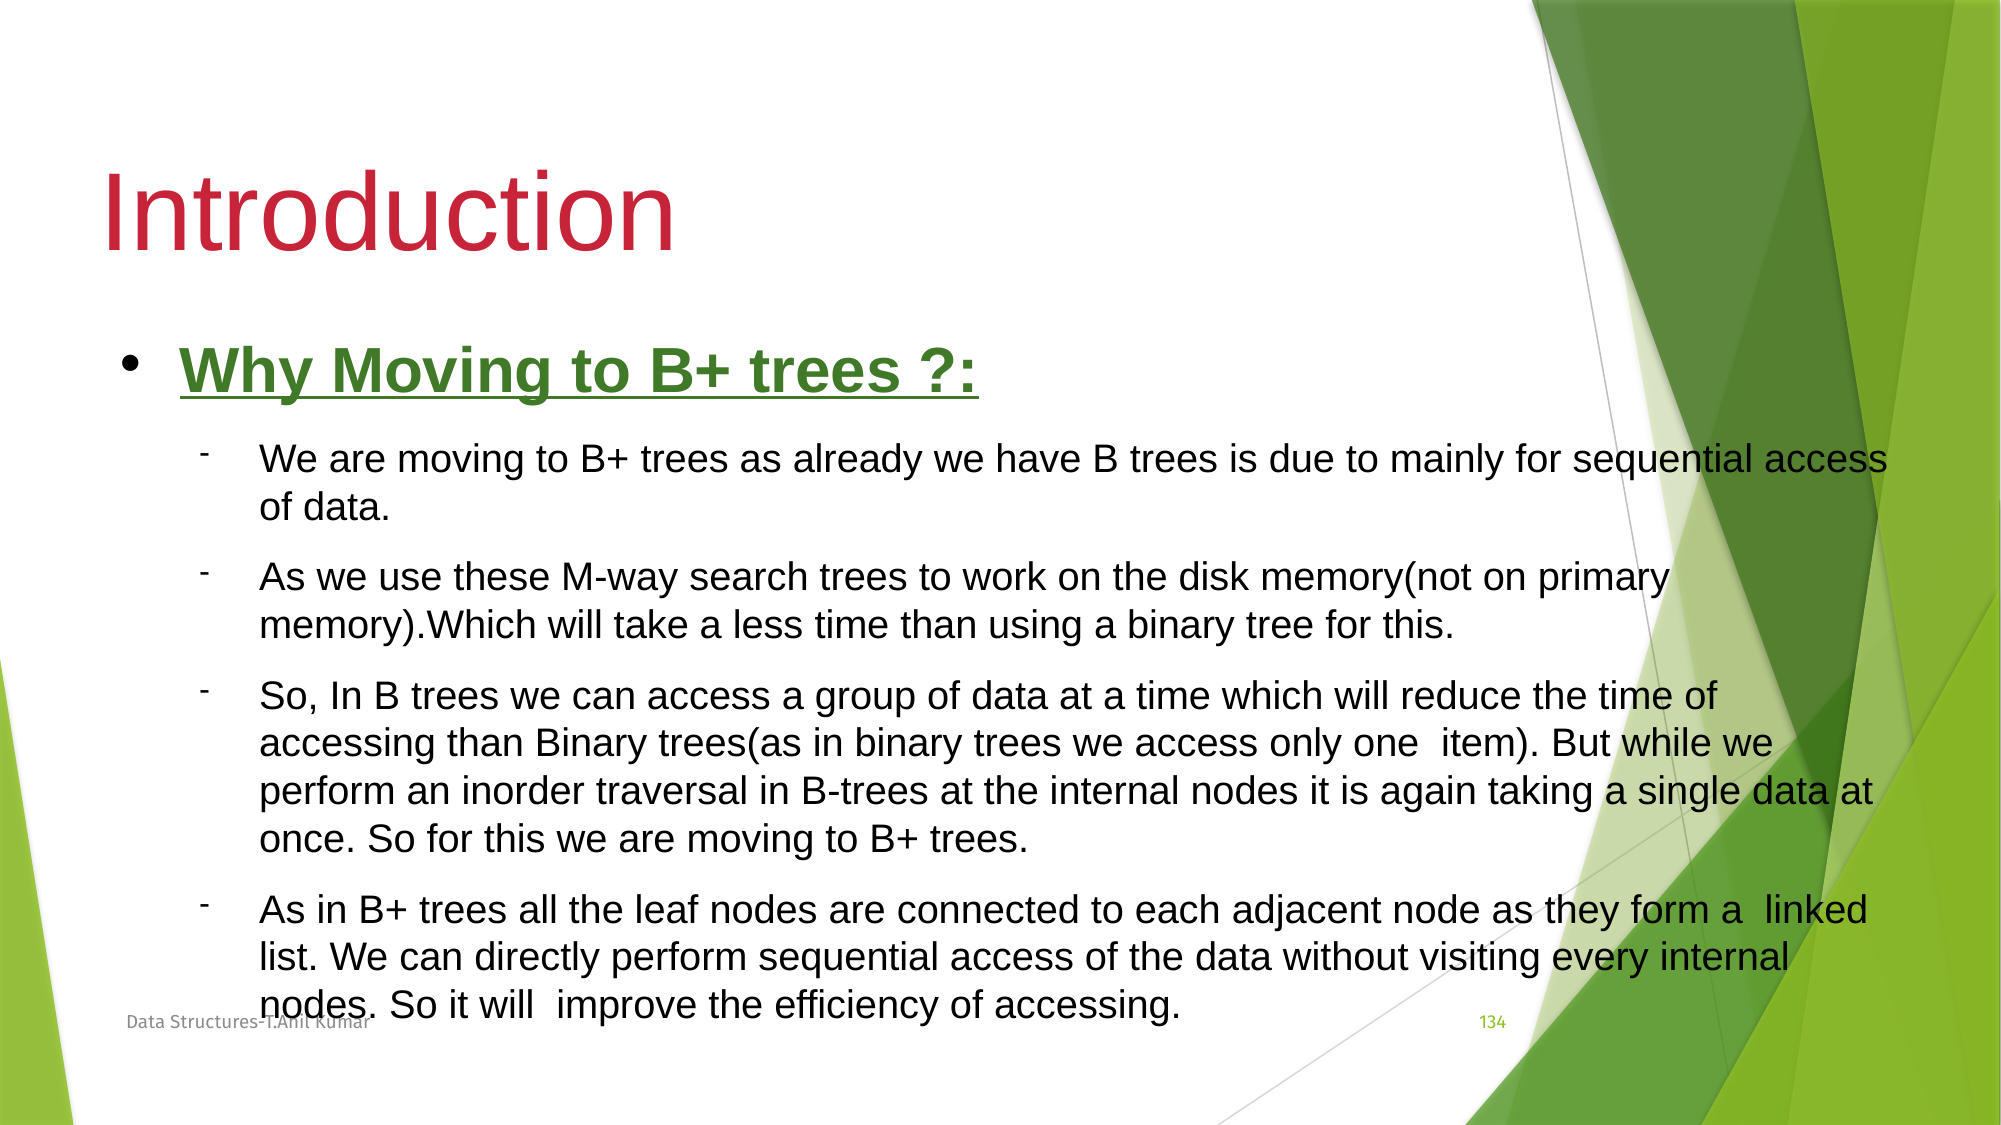

Introduction
Why Moving to B+ trees ?:
We are moving to B+ trees as already we have B trees is due to mainly for sequential access of data.
As we use these M-way search trees to work on the disk memory(not on primary memory).Which will take a less time than using a binary tree for this.
So, In B trees we can access a group of data at a time which will reduce the time of accessing than Binary trees(as in binary trees we access only one  item). But while we perform an inorder traversal in B-trees at the internal nodes it is again taking a single data at once. So for this we are moving to B+ trees.
As in B+ trees all the leaf nodes are connected to each adjacent node as they form a  linked list. We can directly perform sequential access of the data without visiting every internal nodes. So it will  improve the efficiency of accessing.

Data Structures-T.Anil Kumar
134